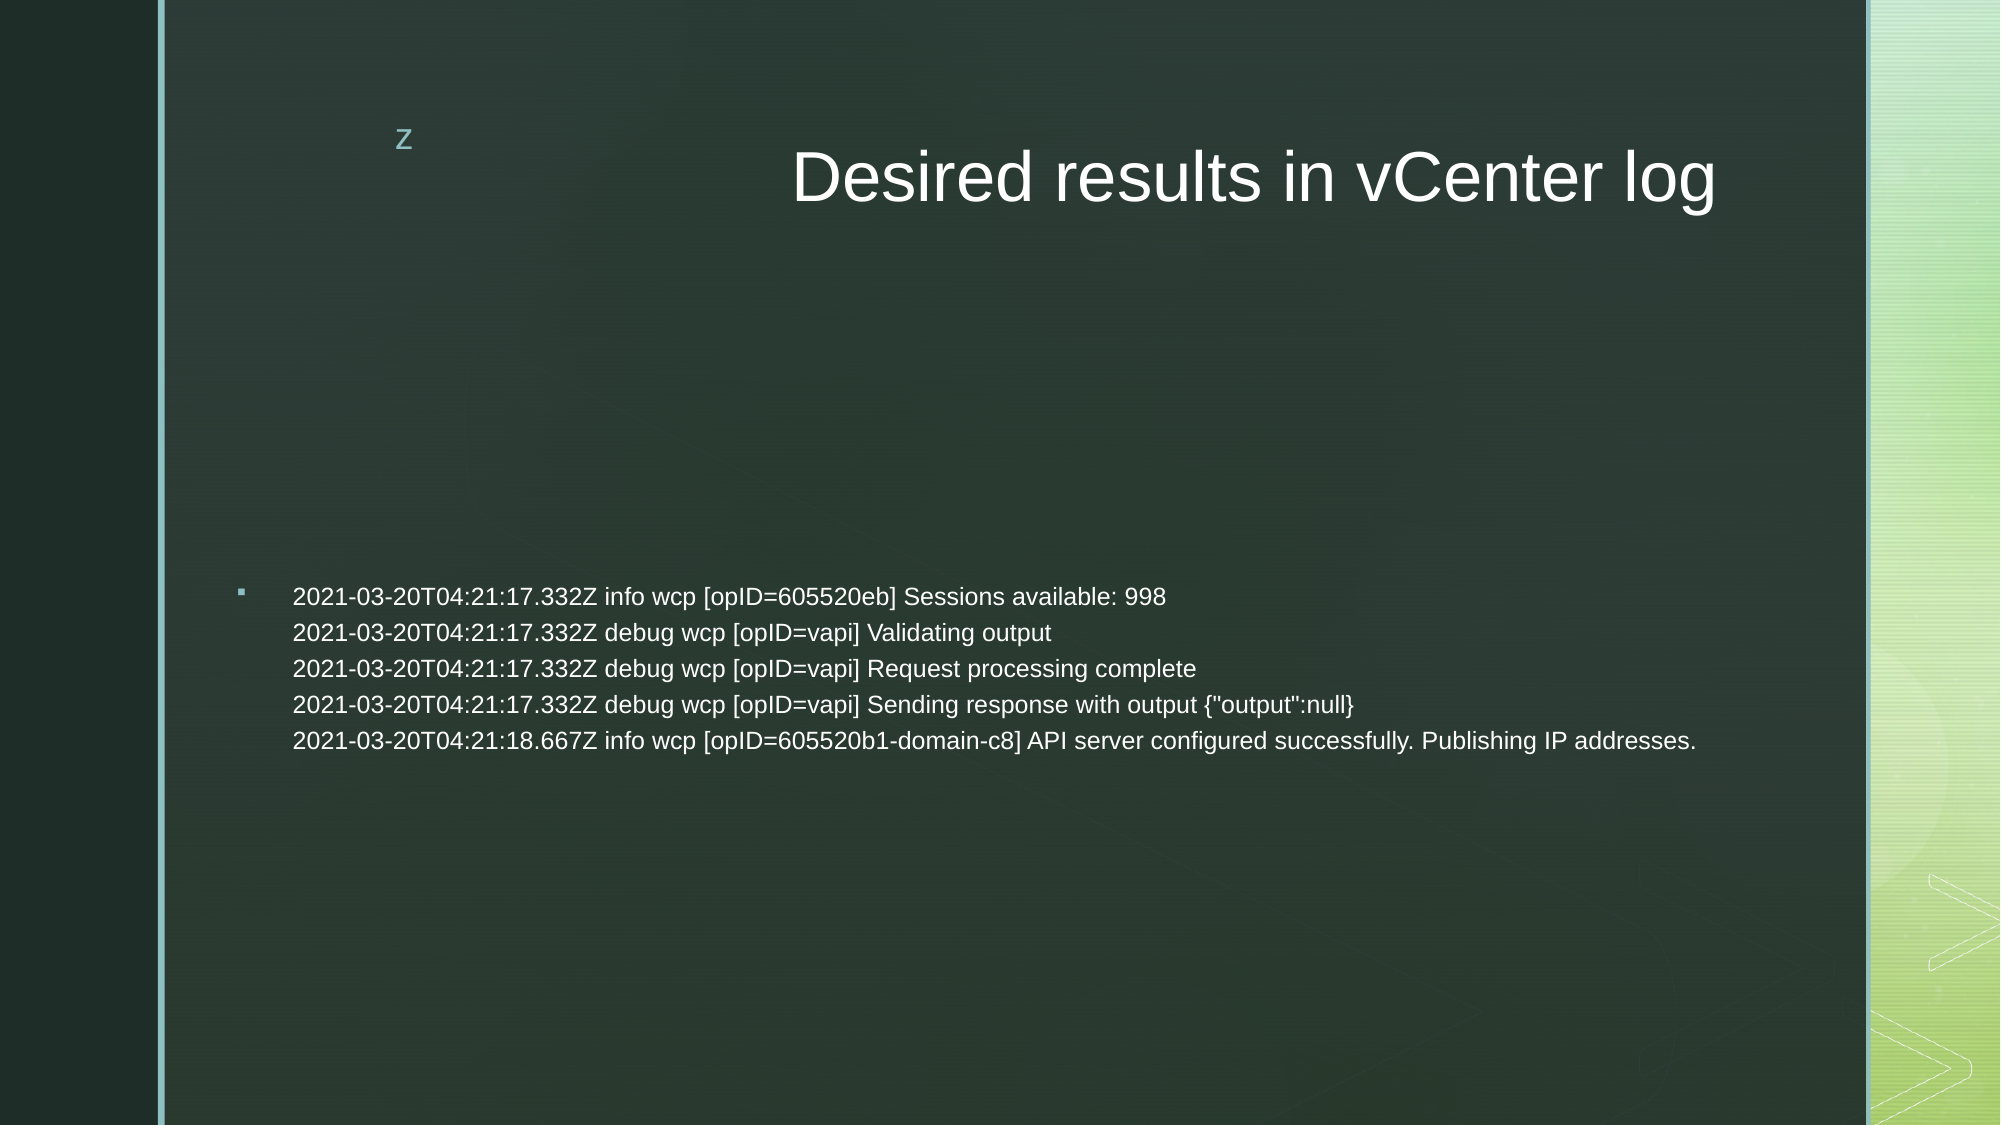

# Desired results in vCenter log
2021-03-20T04:21:17.332Z info wcp [opID=605520eb] Sessions available: 998
2021-03-20T04:21:17.332Z debug wcp [opID=vapi] Validating output
2021-03-20T04:21:17.332Z debug wcp [opID=vapi] Request processing complete
2021-03-20T04:21:17.332Z debug wcp [opID=vapi] Sending response with output {"output":null}
2021-03-20T04:21:18.667Z info wcp [opID=605520b1-domain-c8] API server configured successfully. Publishing IP addresses.